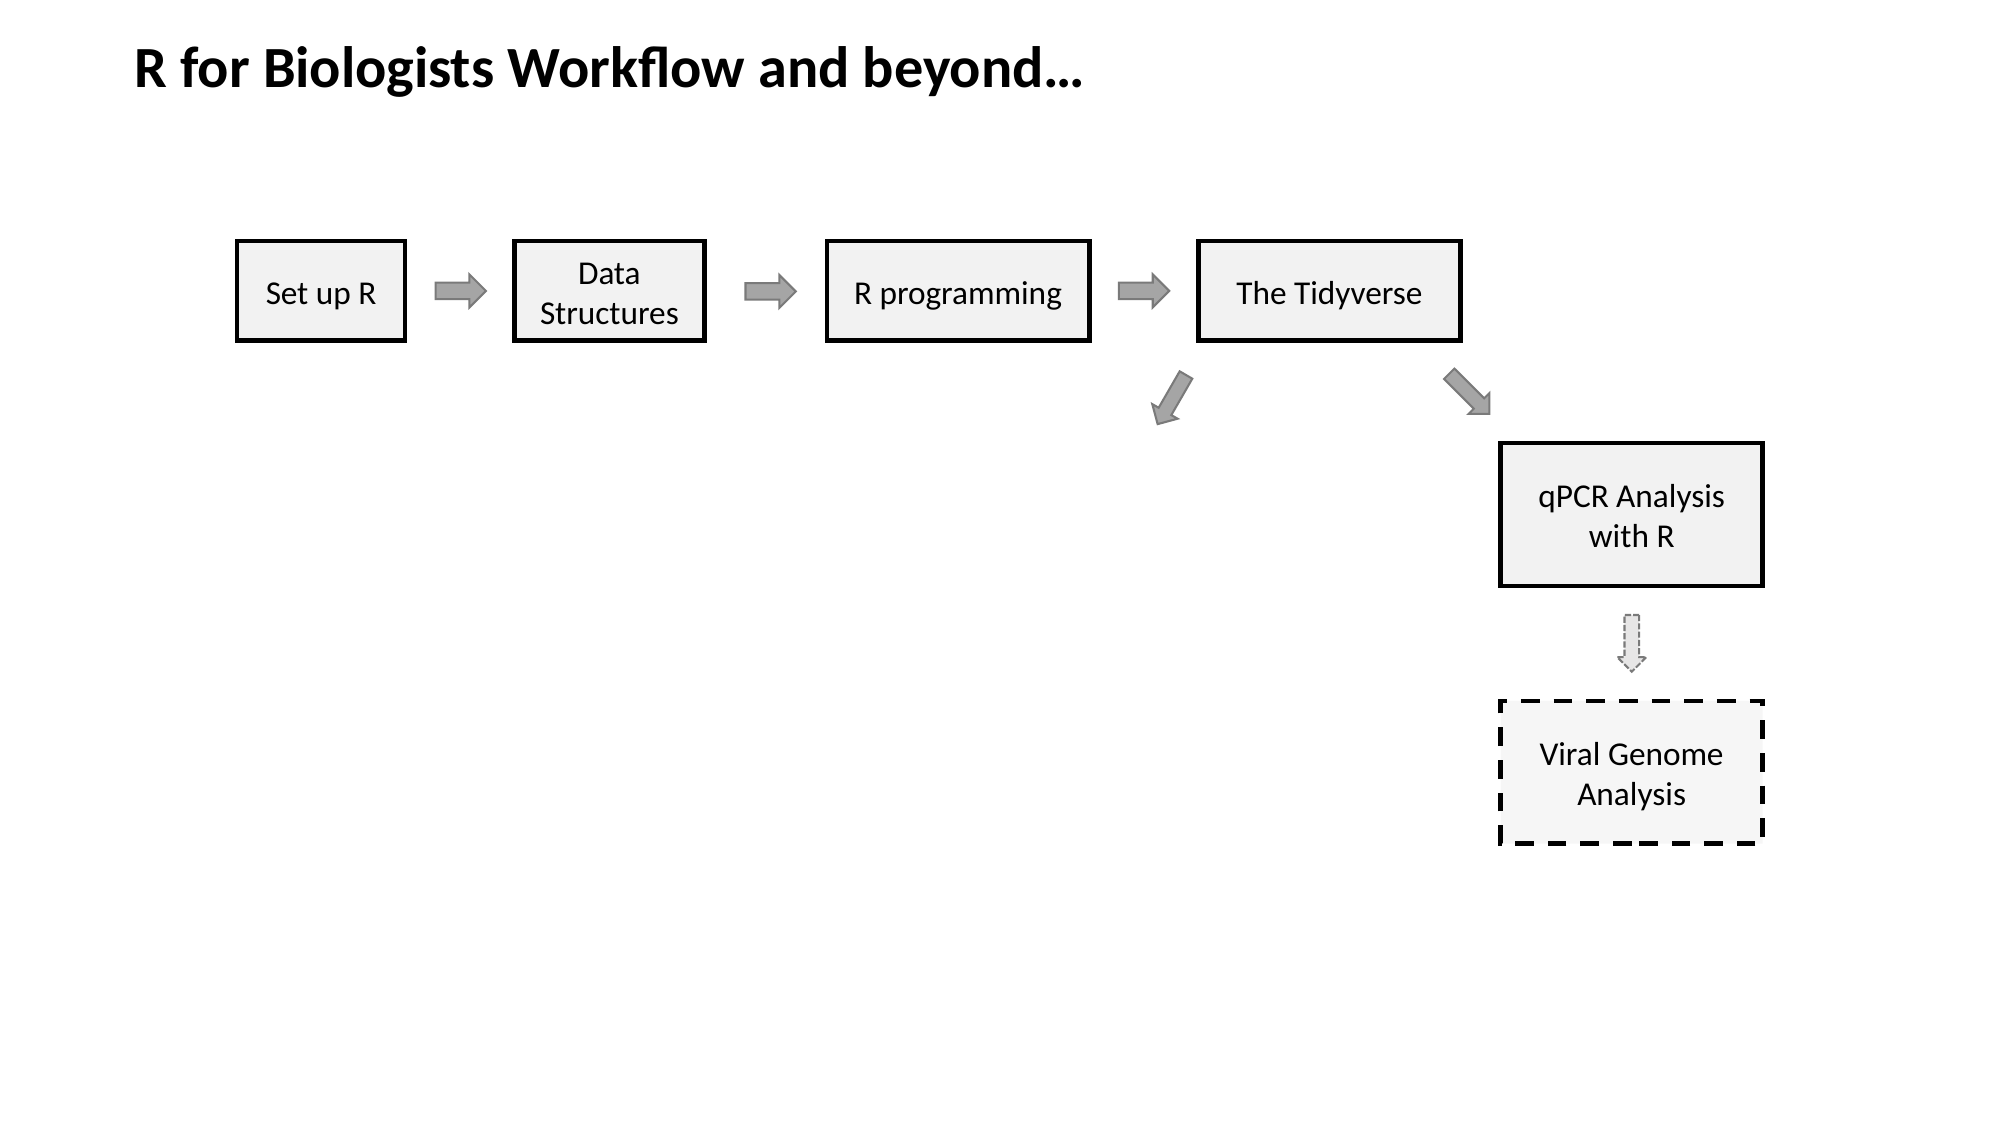

R for Biologists Workflow and beyond…
The Tidyverse
Set up R
R programming
Data Structures

qPCR Analysis with R

Viral Genome Analysis